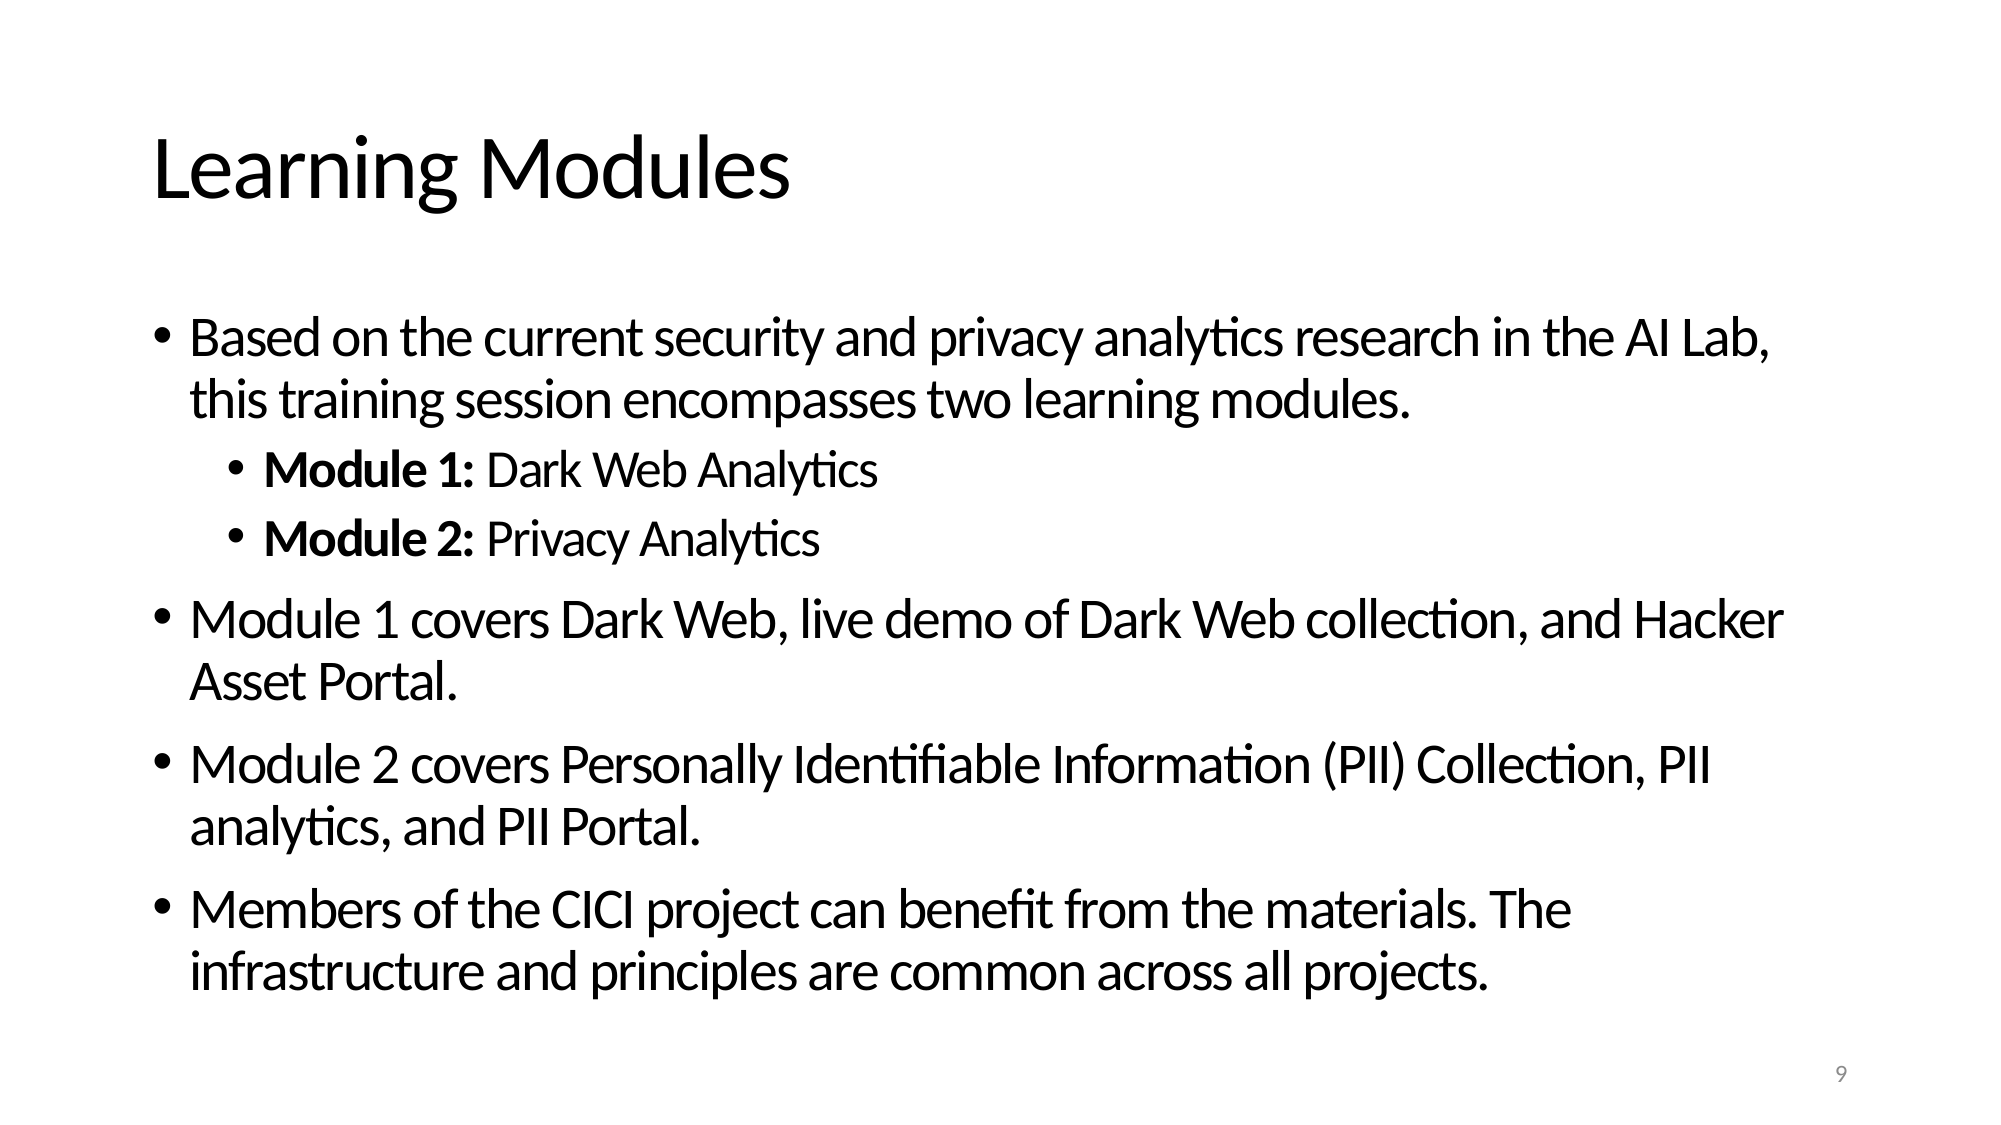

# Learning Modules
Based on the current security and privacy analytics research in the AI Lab, this training session encompasses two learning modules.
Module 1: Dark Web Analytics
Module 2: Privacy Analytics
Module 1 covers Dark Web, live demo of Dark Web collection, and Hacker Asset Portal.
Module 2 covers Personally Identifiable Information (PII) Collection, PII analytics, and PII Portal.
Members of the CICI project can benefit from the materials. The infrastructure and principles are common across all projects.
9